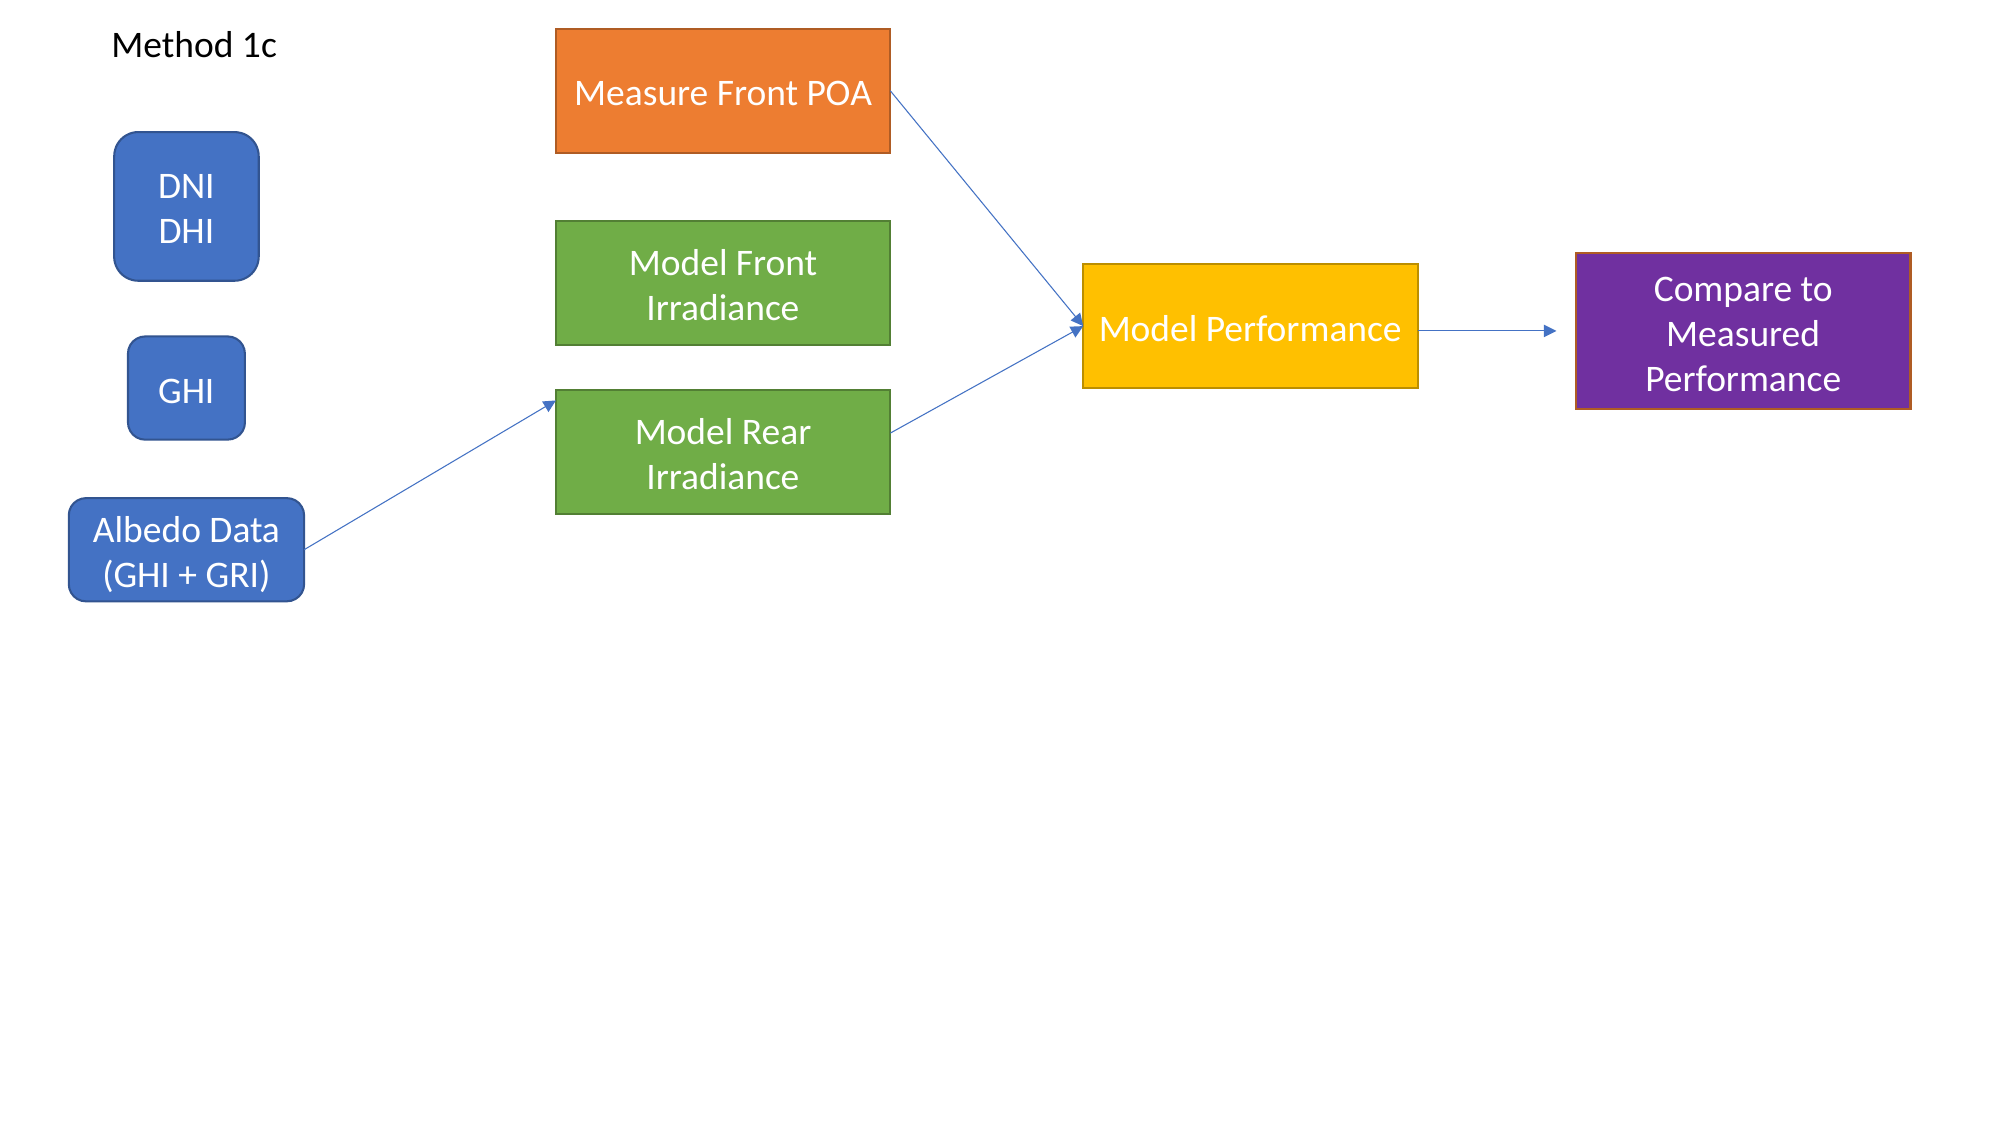

Method 1c
Measure Front POA
DNI
DHI
Model Front Irradiance
Compare to Measured
Performance
Model Performance
GHI
Model Rear Irradiance
Albedo Data (GHI + GRI)